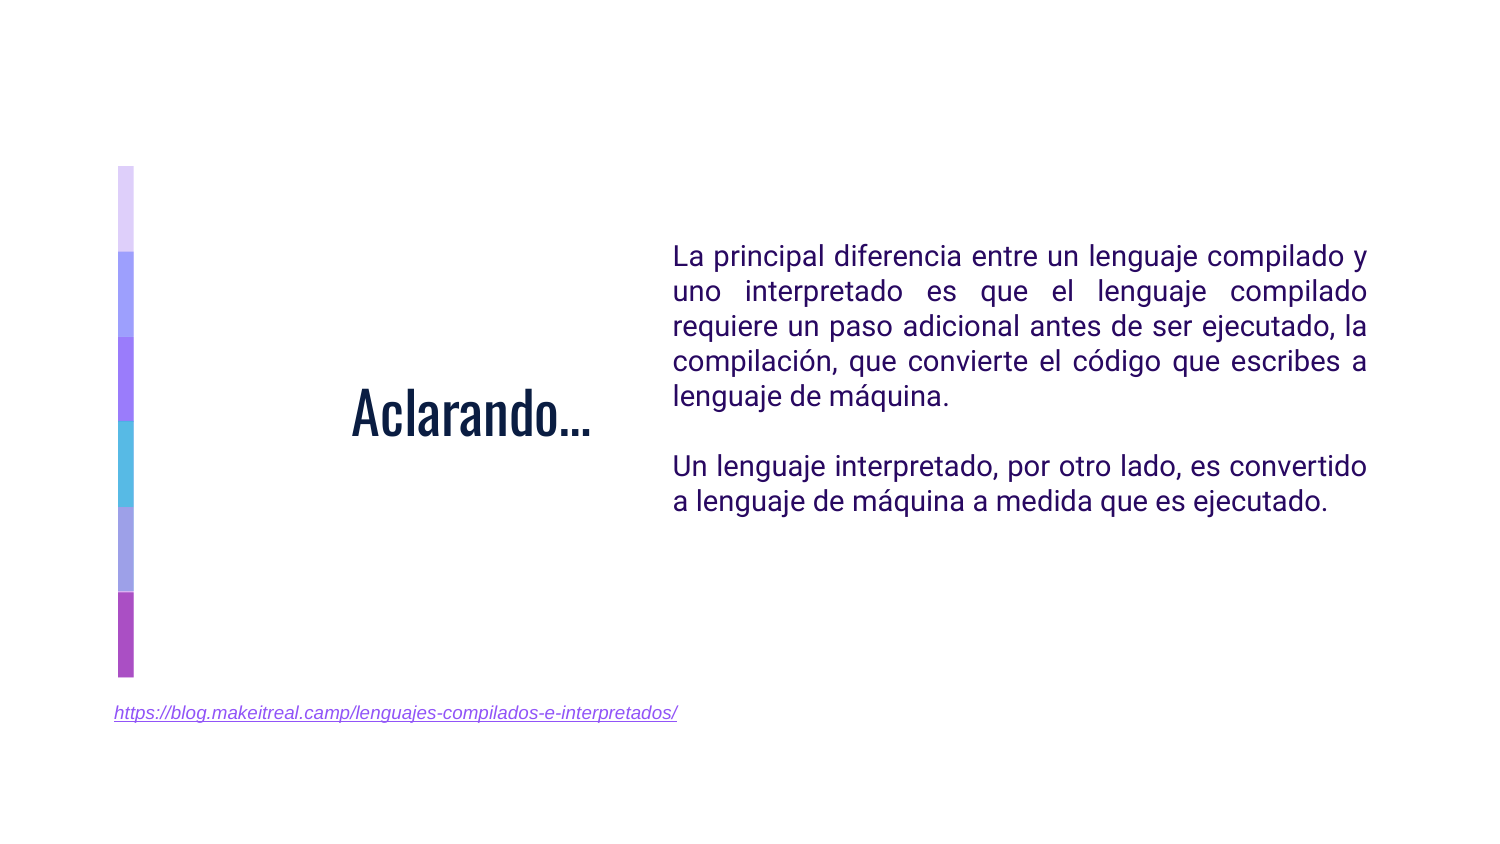

La principal diferencia entre un lenguaje compilado y uno interpretado es que el lenguaje compilado requiere un paso adicional antes de ser ejecutado, la compilación, que convierte el código que escribes a lenguaje de máquina.

Un lenguaje interpretado, por otro lado, es convertido a lenguaje de máquina a medida que es ejecutado.
# Aclarando…
https://blog.makeitreal.camp/lenguajes-compilados-e-interpretados/